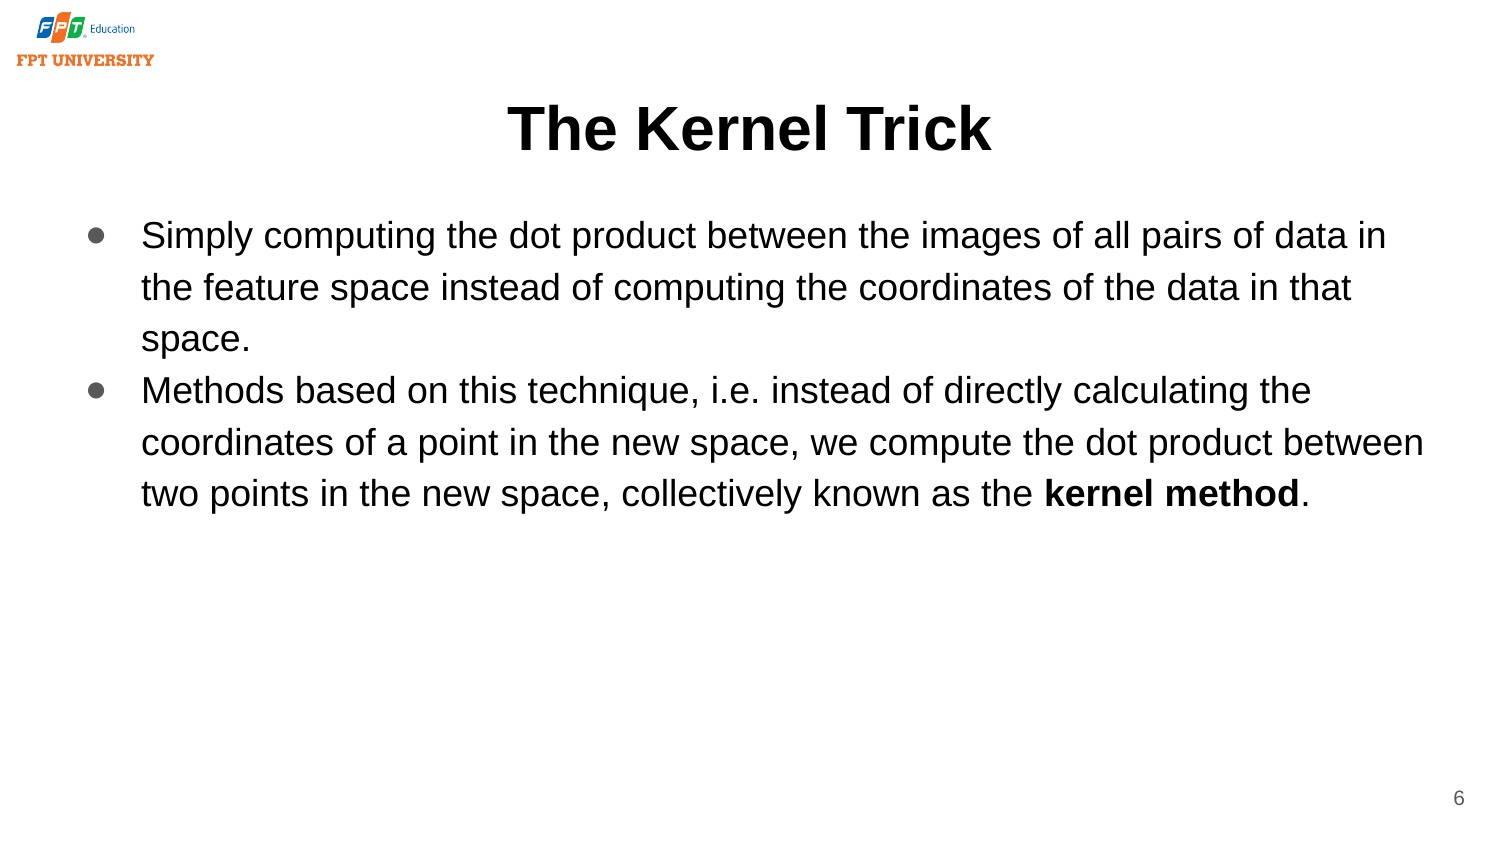

# The Kernel Trick
Simply computing the dot product between the images of all pairs of data in the feature space instead of computing the coordinates of the data in that space.
Methods based on this technique, i.e. instead of directly calculating the coordinates of a point in the new space, we compute the dot product between two points in the new space, collectively known as the kernel method.
6